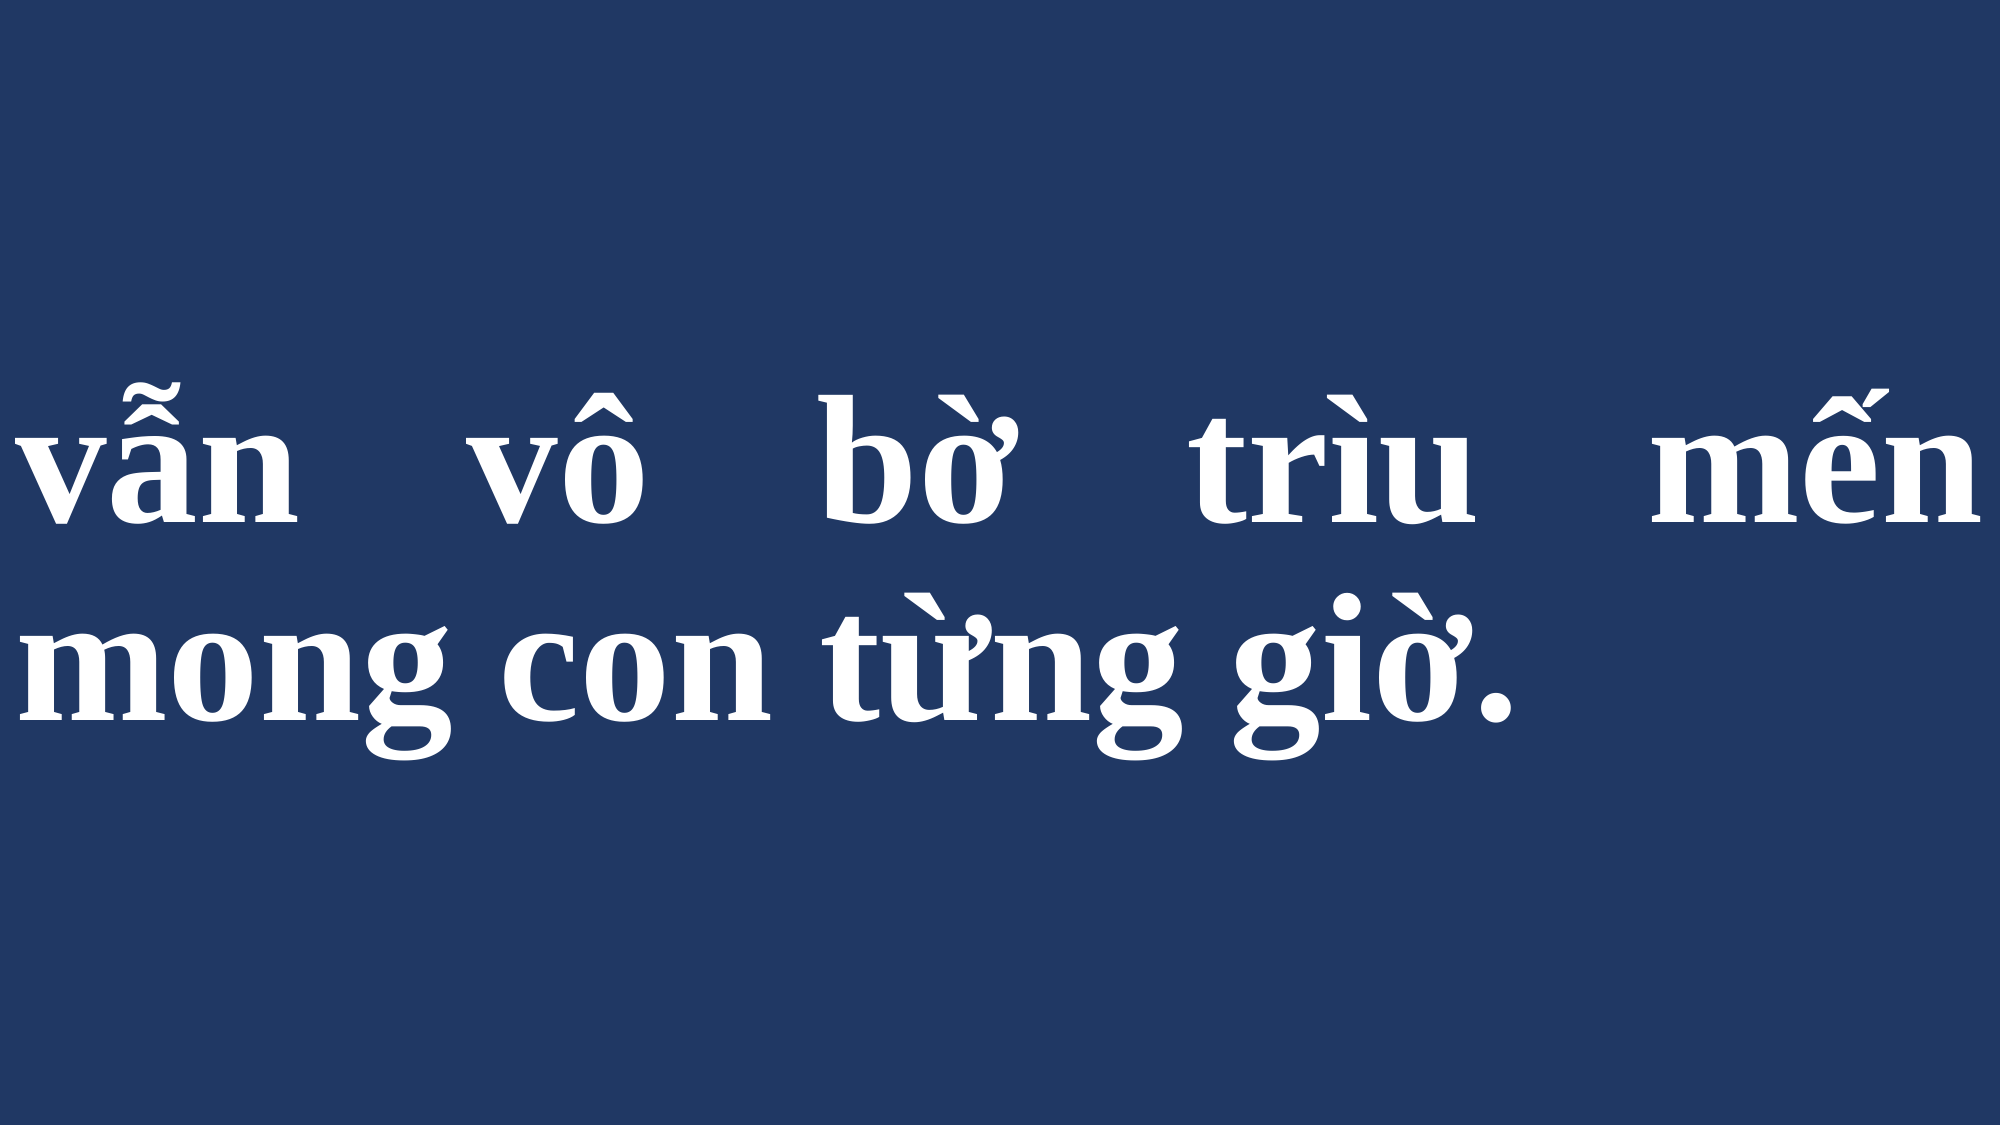

# vẫn vô bờ trìu mến mong con từng giờ.